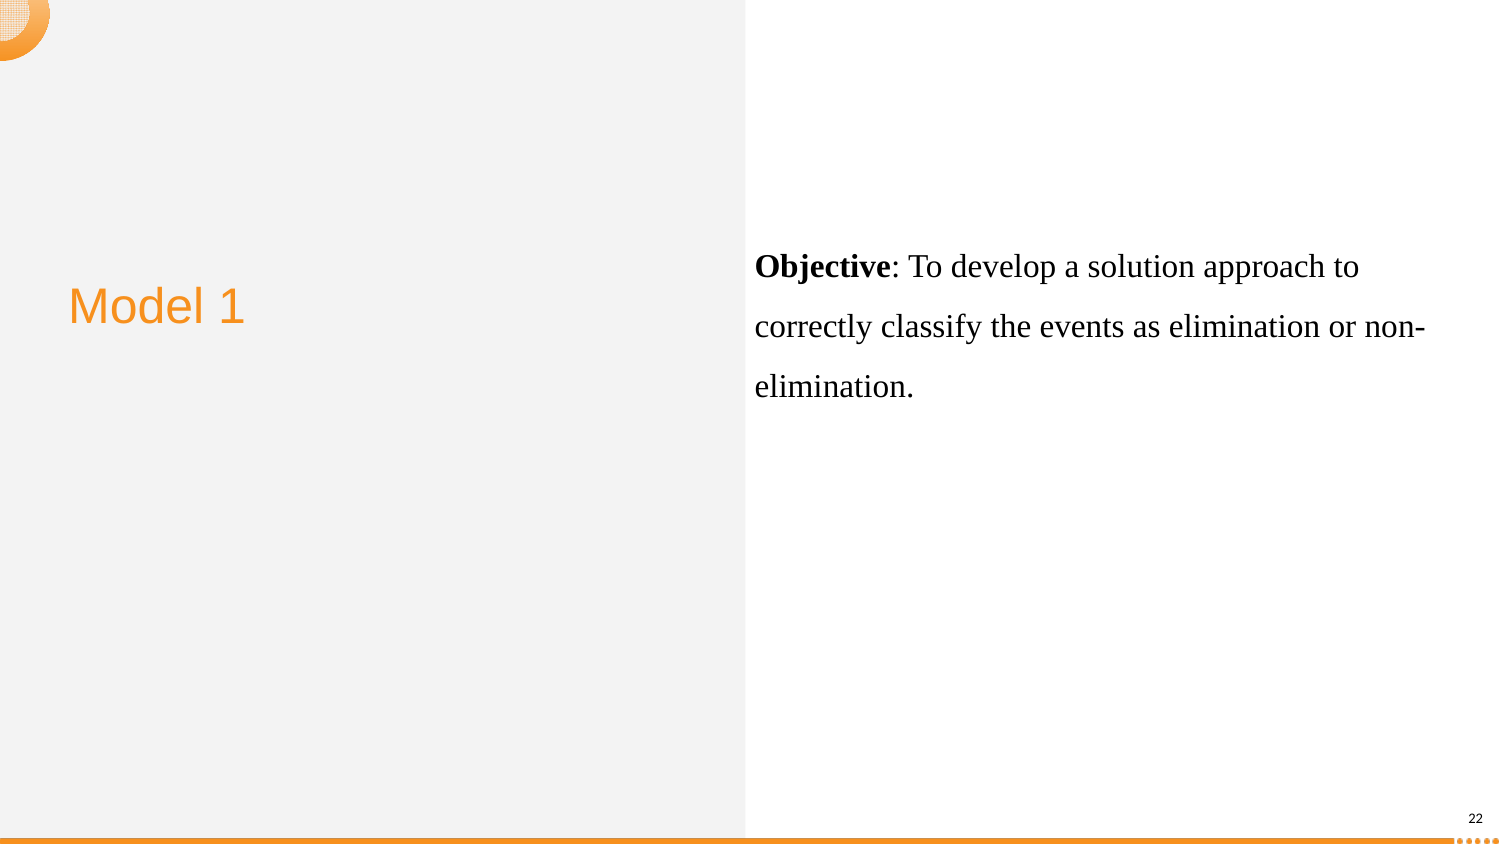

Objective: To develop a solution approach to correctly classify the events as elimination or non-elimination.

# Model 1